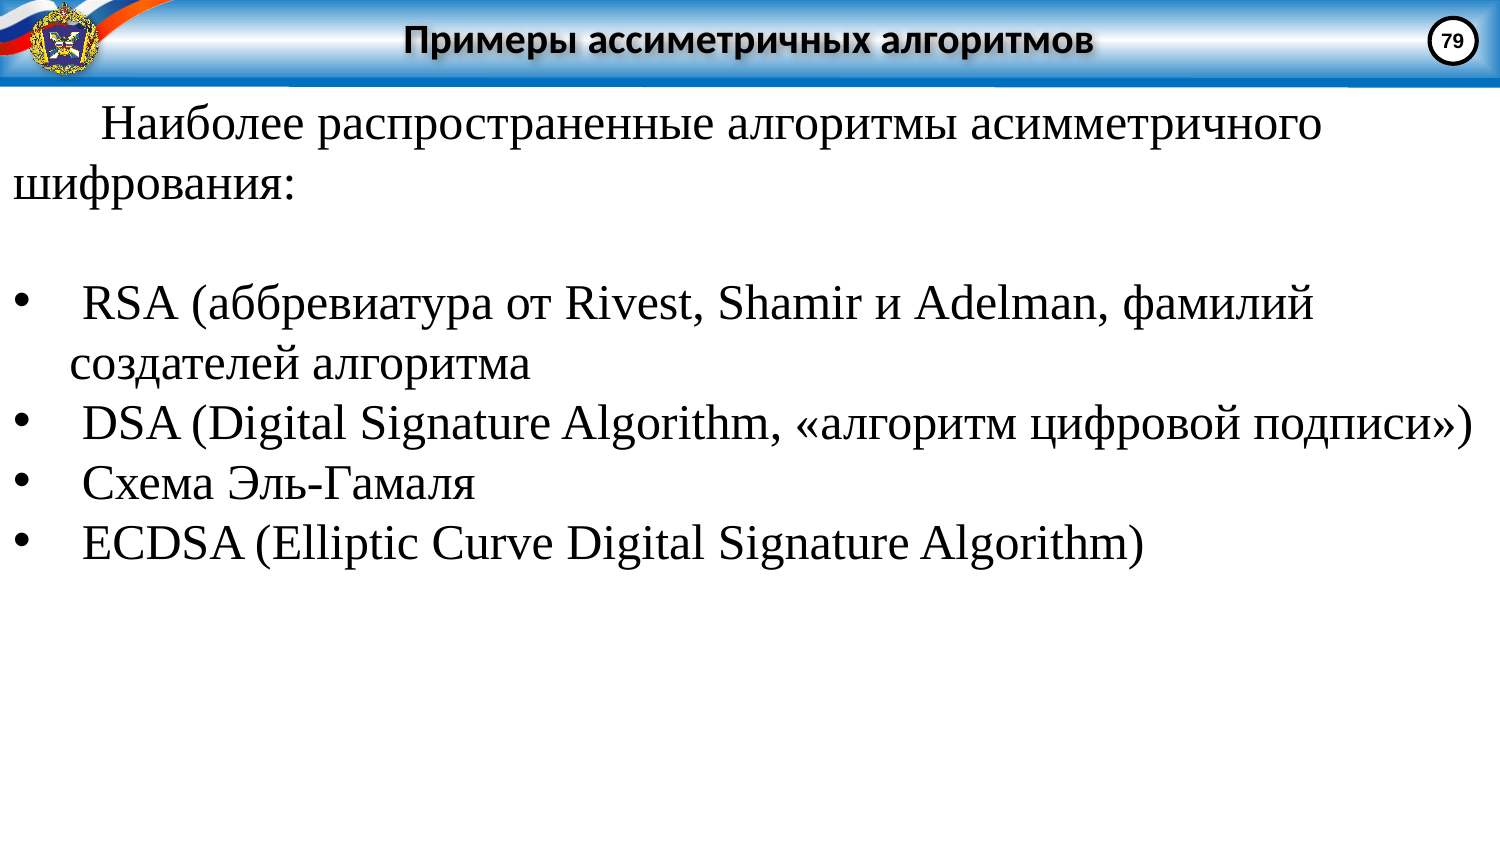

# Примеры ассиметричных алгоритмов
79
Наиболее распространенные алгоритмы асимметричного шифрования:

 RSA (аббревиатура от Rivest, Shamir и Adelman, фамилий создателей алгоритма
 DSA (Digital Signature Algorithm, «алгоритм цифровой подписи»)
 Схема Эль-Гамаля
 ECDSA (Elliptic Curve Digital Signature Algorithm)